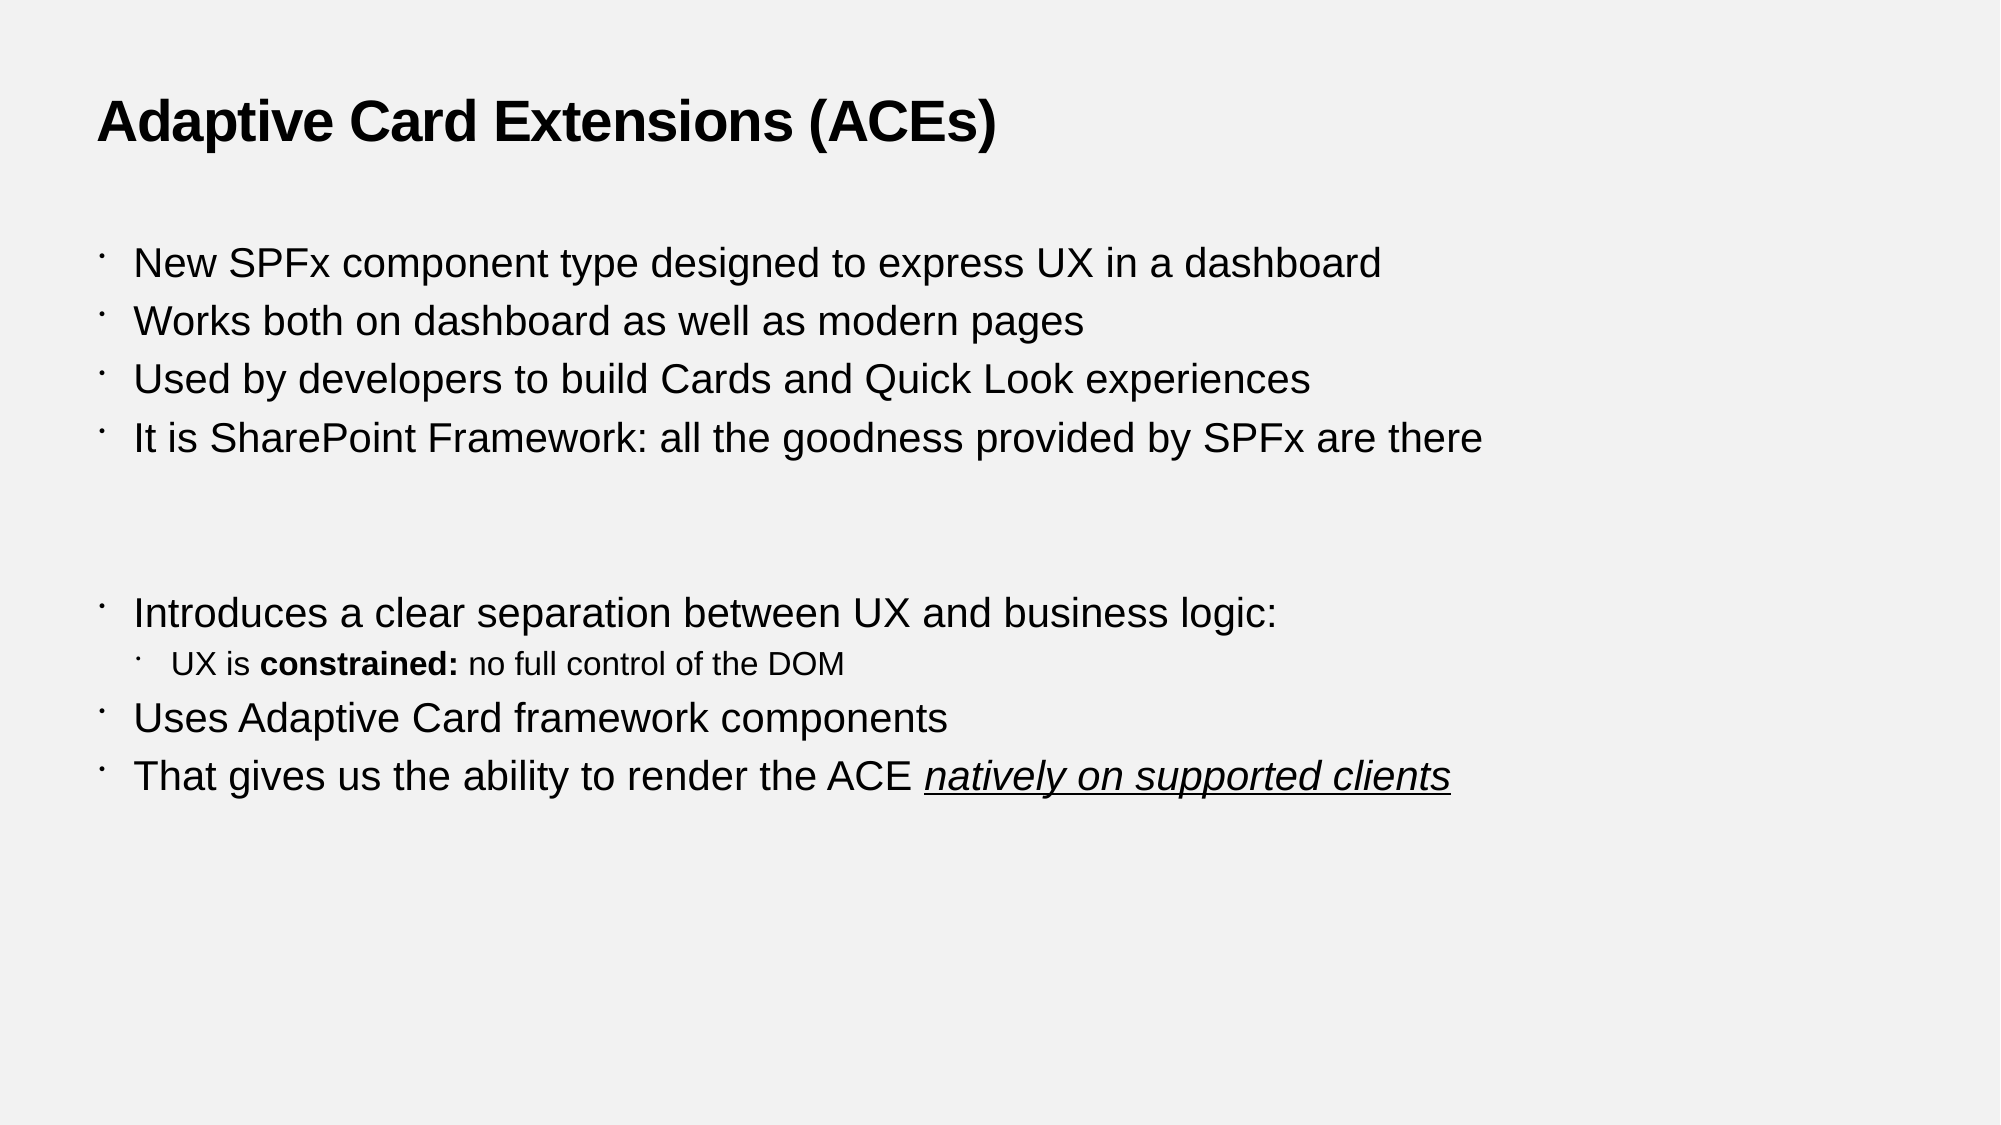

# Adaptive Card Extensions (ACEs)
New SPFx component type designed to express UX in a dashboard
Works both on dashboard as well as modern pages
Used by developers to build Cards and Quick Look experiences
It is SharePoint Framework: all the goodness provided by SPFx are there

Introduces a clear separation between UX and business logic:
UX is constrained: no full control of the DOM
Uses Adaptive Card framework components
That gives us the ability to render the ACE natively on supported clients